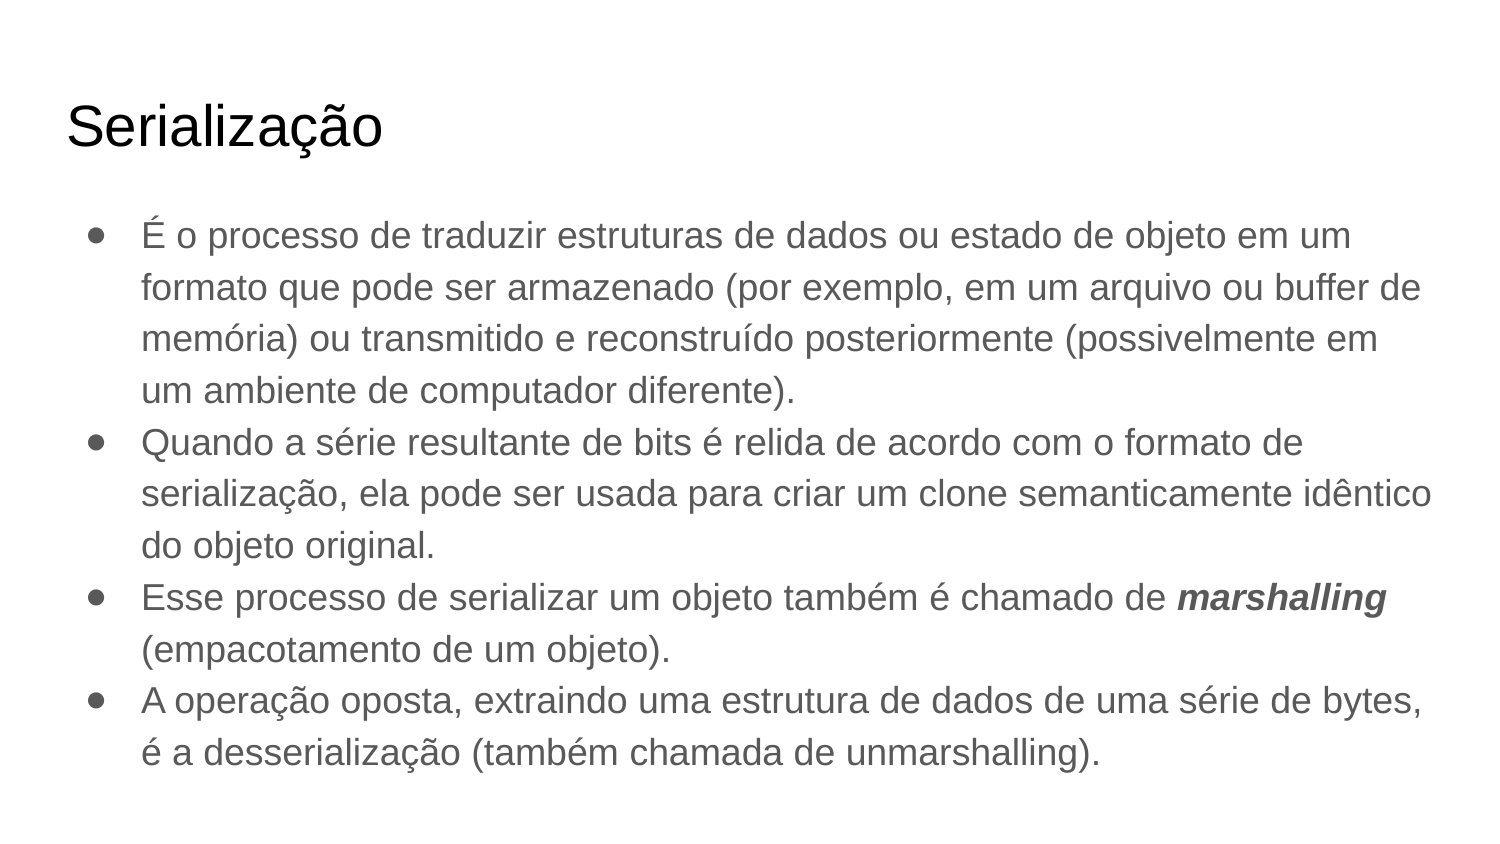

# Serialização
É o processo de traduzir estruturas de dados ou estado de objeto em um formato que pode ser armazenado (por exemplo, em um arquivo ou buffer de memória) ou transmitido e reconstruído posteriormente (possivelmente em um ambiente de computador diferente).
Quando a série resultante de bits é relida de acordo com o formato de serialização, ela pode ser usada para criar um clone semanticamente idêntico do objeto original.
Esse processo de serializar um objeto também é chamado de marshalling  (empacotamento de um objeto).
A operação oposta, extraindo uma estrutura de dados de uma série de bytes, é a desserialização (também chamada de unmarshalling).